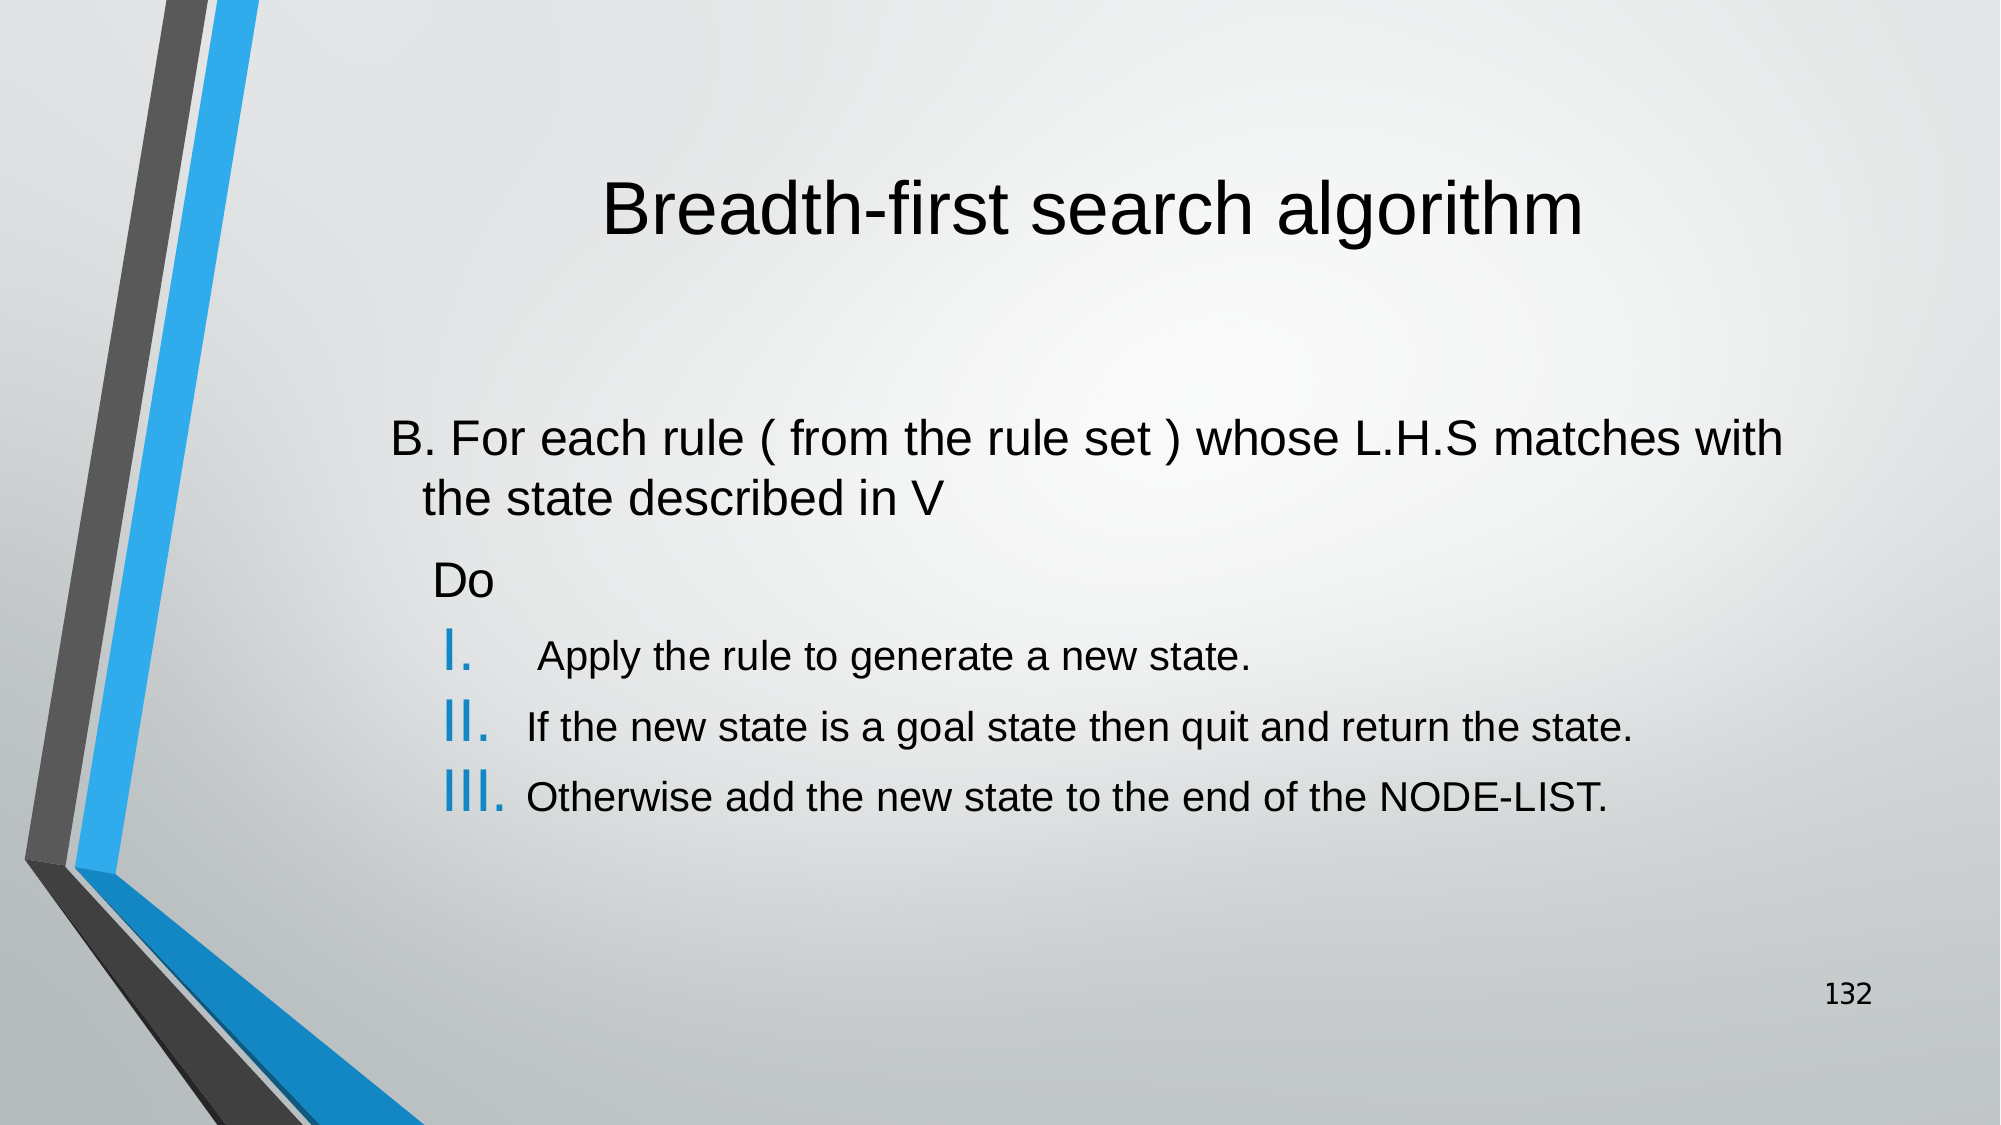

# Breadth-first search algorithm
 B. For each rule ( from the rule set ) whose L.H.S matches with the state described in V
    Do
 Apply the rule to generate a new state.
If the new state is a goal state then quit and return the state.
Otherwise add the new state to the end of the NODE-LIST.

132